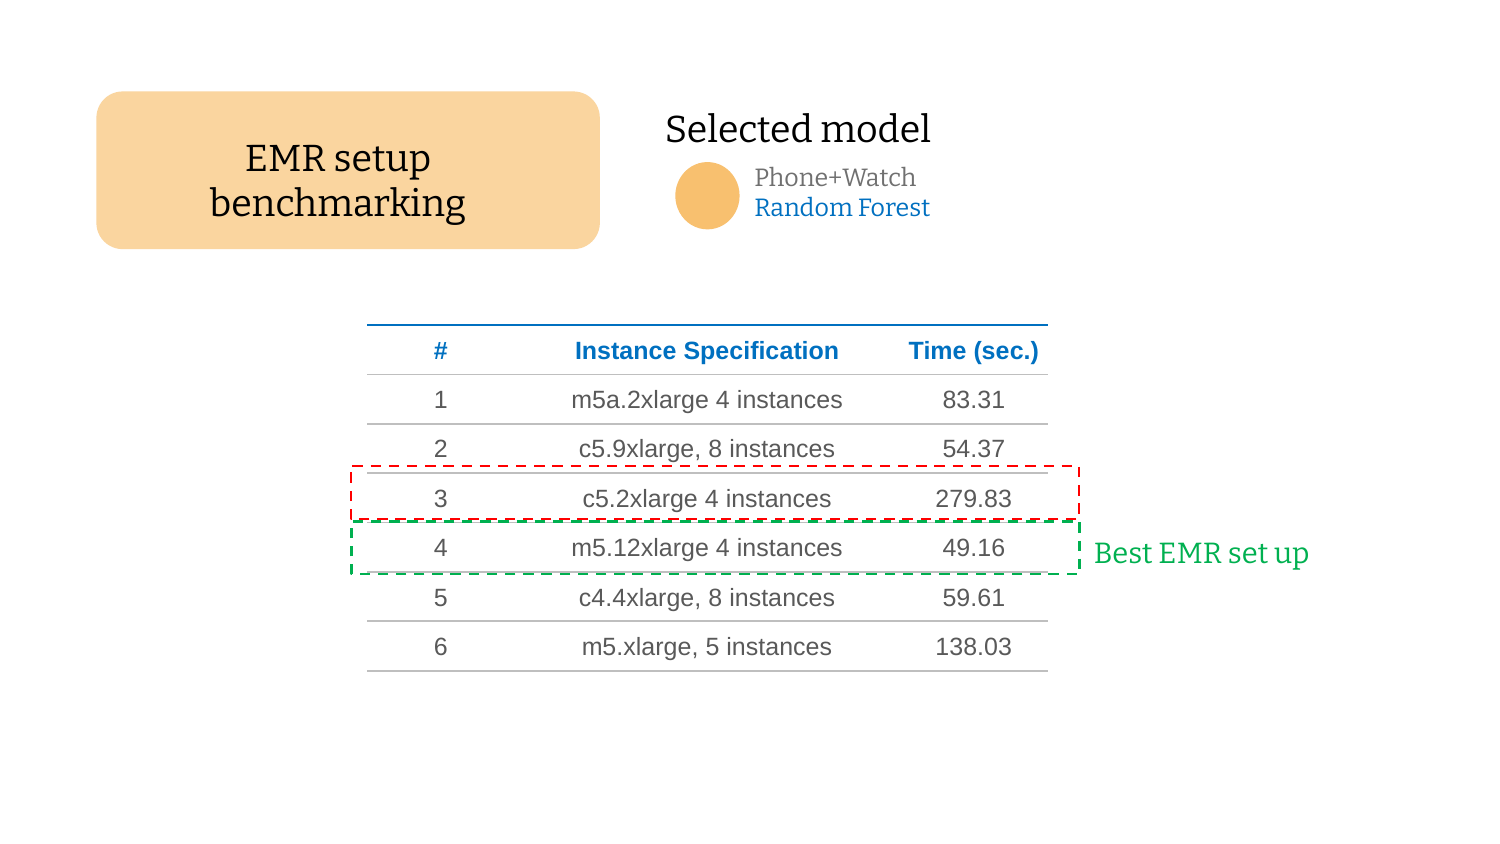

Selected model
EMR setup benchmarking
Phone+Watch
Random Forest

| # | Instance Specification | Time (sec.) |
| --- | --- | --- |
| 1 | m5a.2xlarge 4 instances | 83.31 |
| 2 | c5.9xlarge, 8 instances | 54.37 |
| 3 | c5.2xlarge 4 instances | 279.83 |
| 4 | m5.12xlarge 4 instances | 49.16 |
| 5 | c4.4xlarge, 8 instances | 59.61 |
| 6 | m5.xlarge, 5 instances | 138.03 |

Best EMR set up